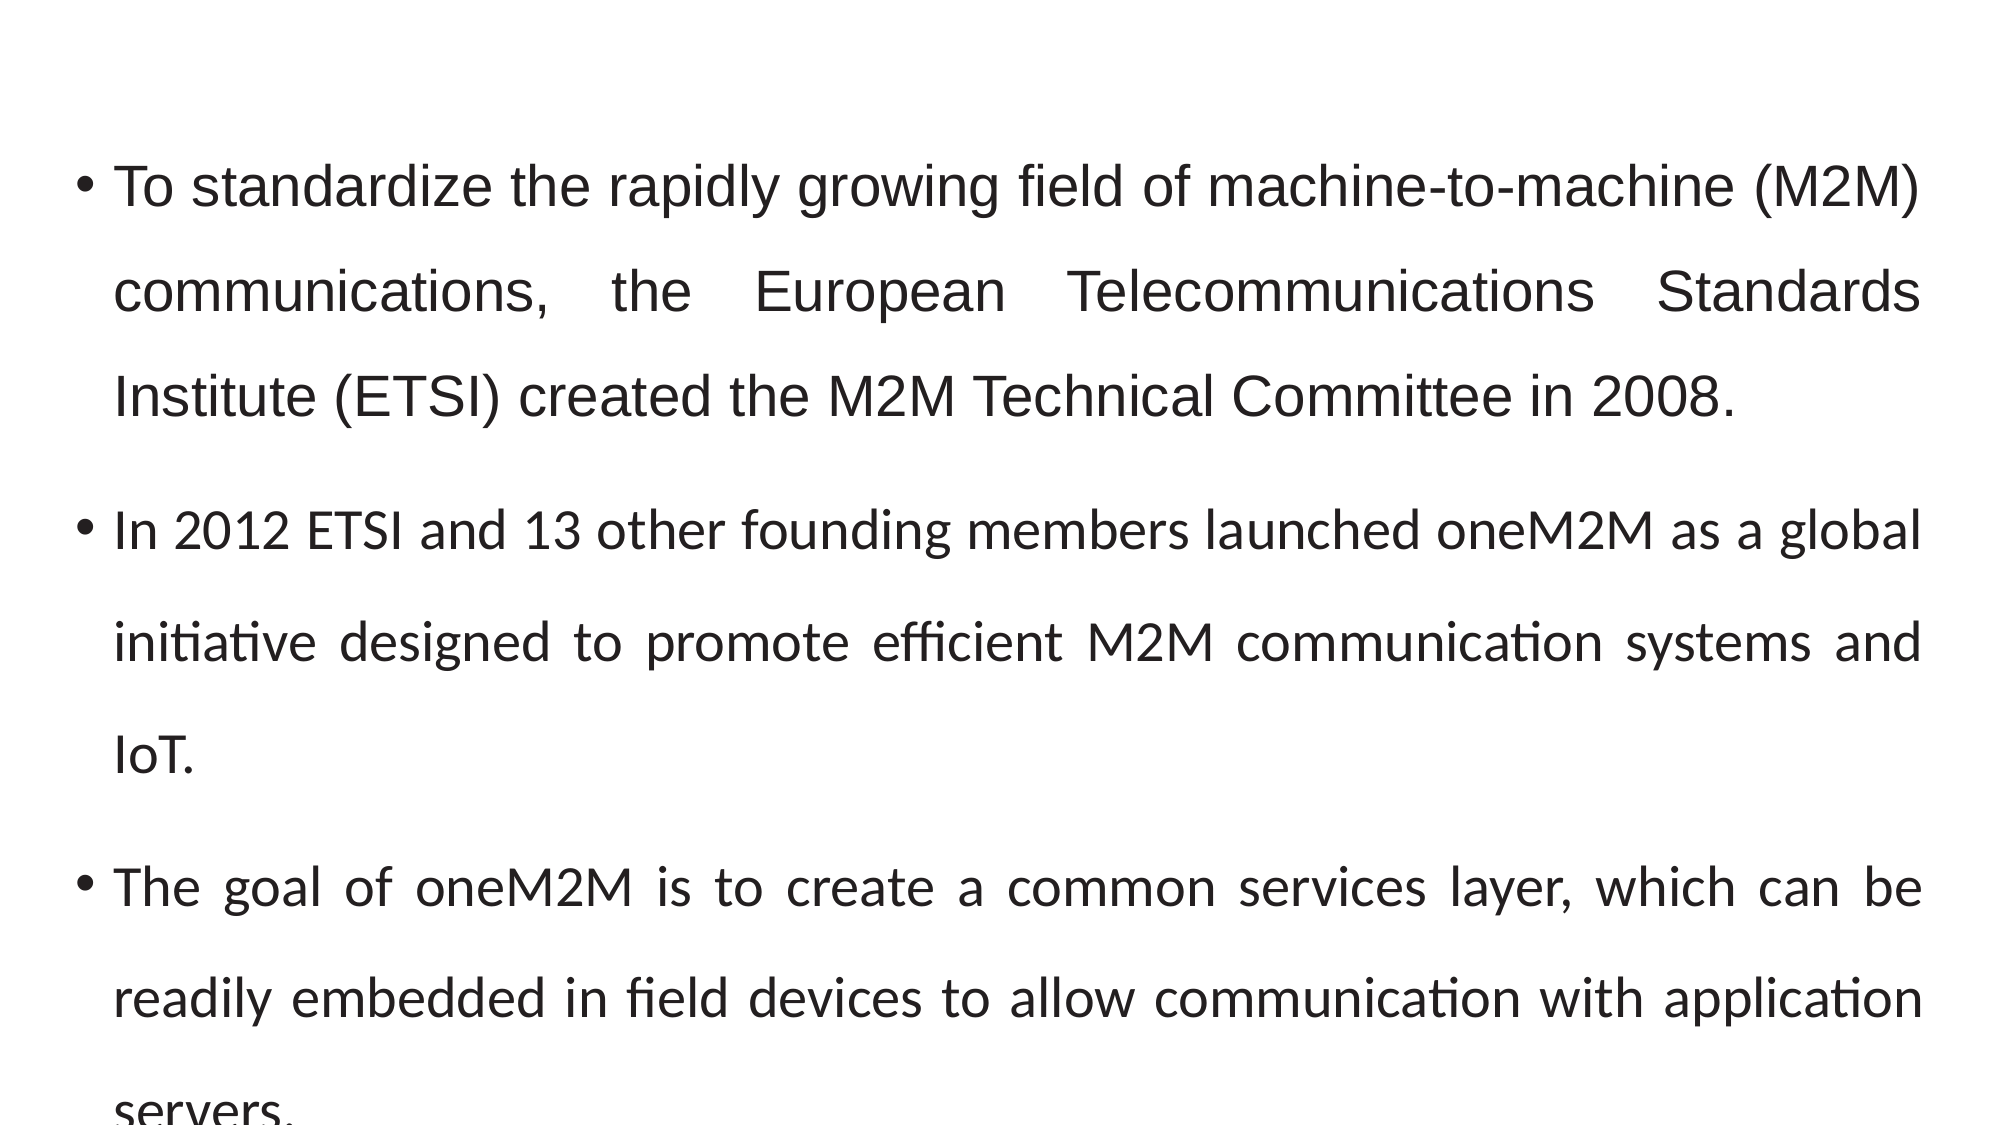

# The oneM2M IoT Standardized Architecture
To standardize the rapidly growing field of machine-to-machine (M2M) communications, the European Telecommunications Standards Institute (ETSI) created the M2M Technical Committee in 2008.
In 2012 ETSI and 13 other founding members launched oneM2M as a global initiative designed to promote efficient M2M communication systems and IoT.
The goal of oneM2M is to create a common services layer, which can be readily embedded in field devices to allow communication with application servers.
oneM2M’s framework focuses on IoT services, applications, and platforms. These include smart metering applications, smart grid, smart city automation, e-health, and connected vehicles.